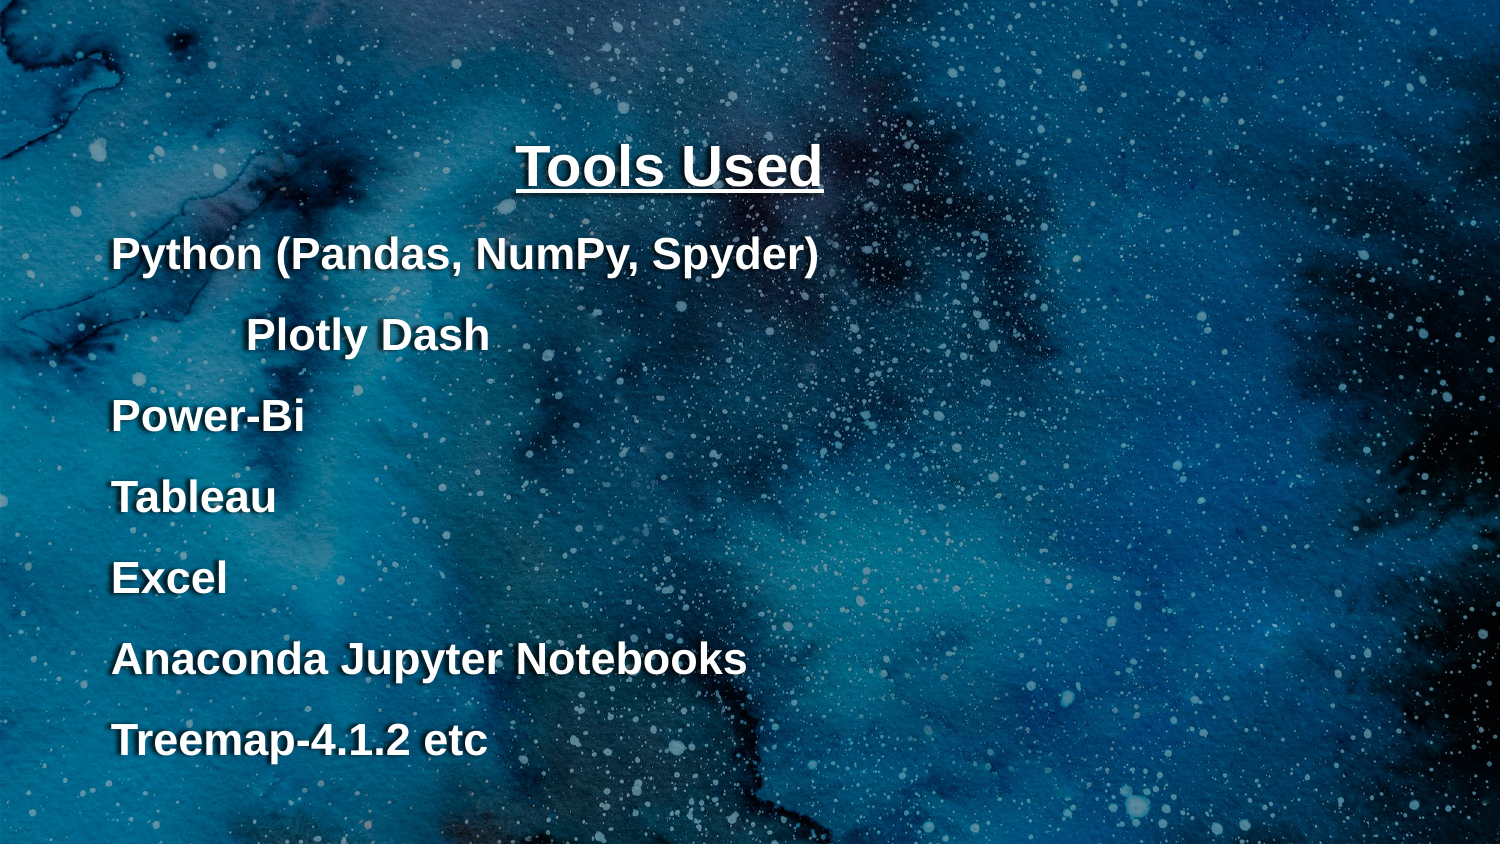

# Tools Used Python (Pandas, NumPy, Spyder) Plotly Dash Power-Bi Tableau Excel Anaconda Jupyter Notebooks Treemap-4.1.2 etc